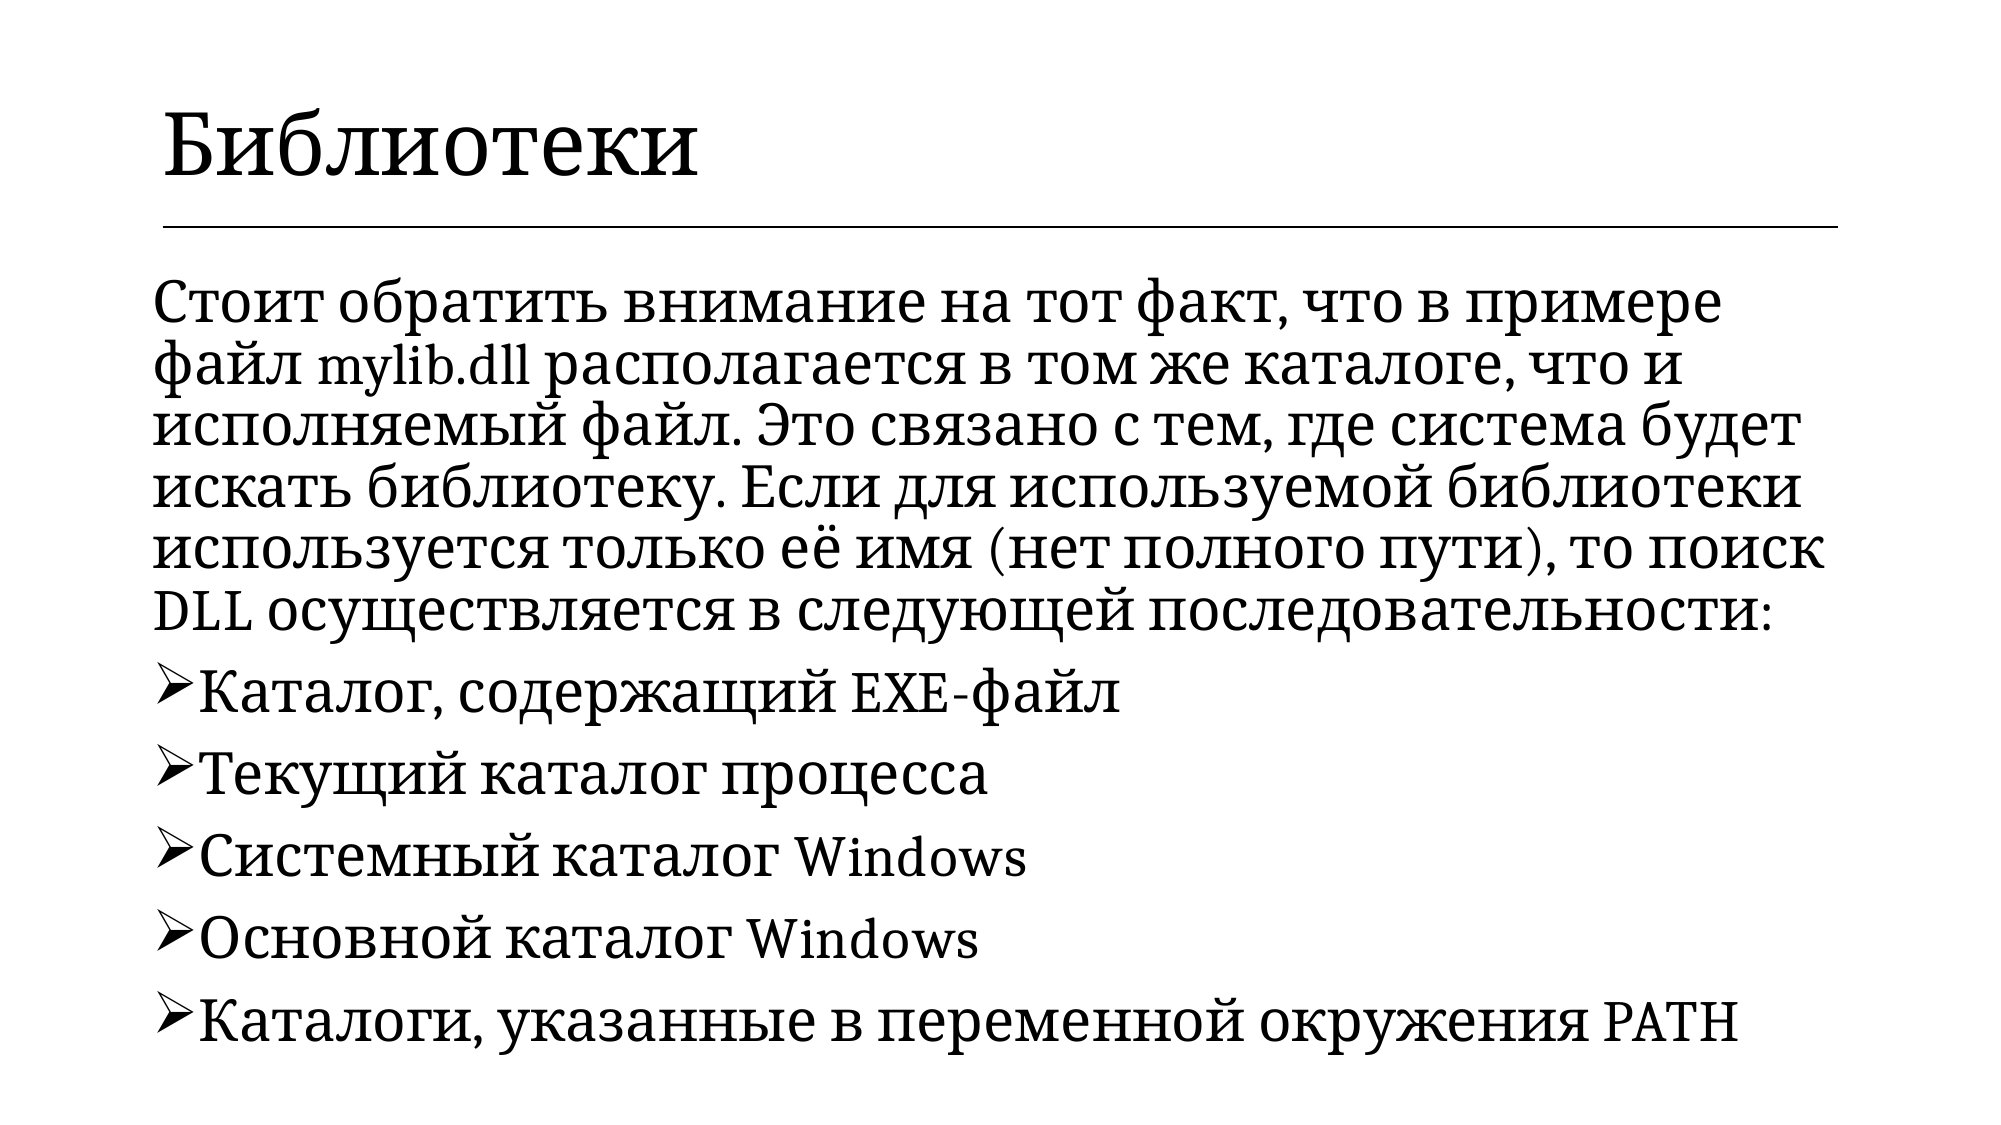

| Библиотеки |
| --- |
Стоит обратить внимание на тот факт, что в примере файл mylib.dll располагается в том же каталоге, что и исполняемый файл. Это связано с тем, где система будет искать библиотеку. Если для используемой библиотеки используется только её имя (нет полного пути), то поиск DLL осуществляется в следующей последовательности:
Каталог, содержащий EXE-файл
Текущий каталог процесса
Системный каталог Windows
Основной каталог Windows
Каталоги, указанные в переменной окружения PATH